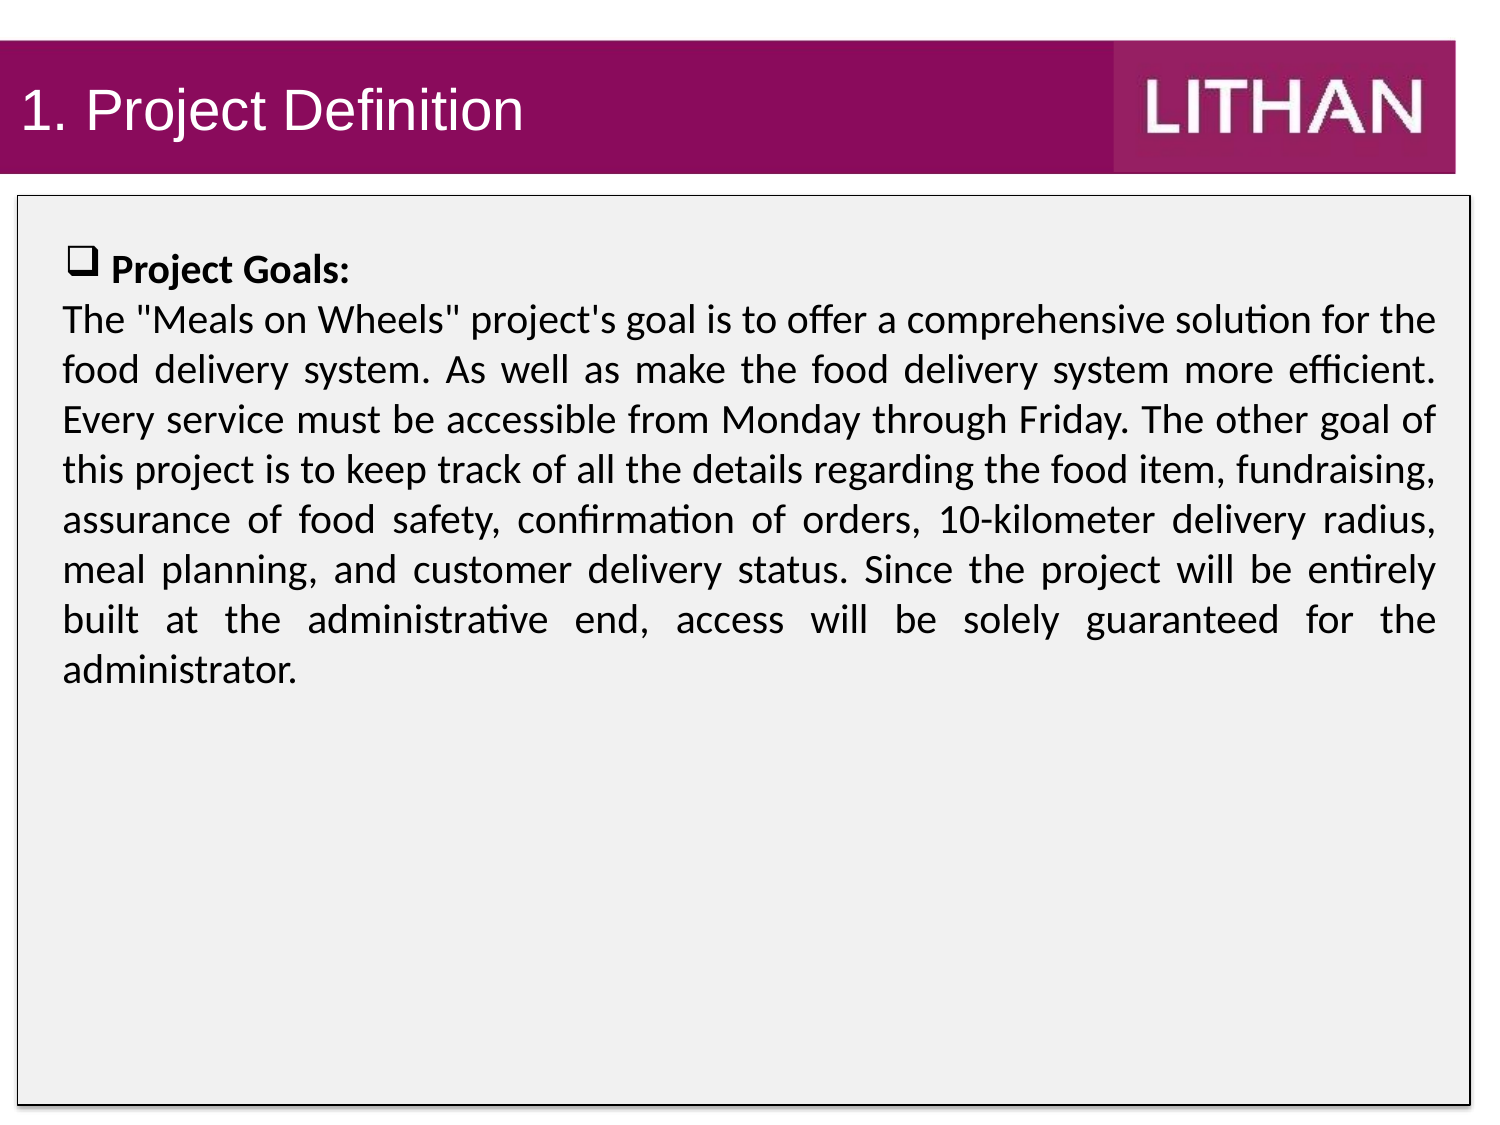

# 1. Project Definition

Project Goals:
The "Meals on Wheels" project's goal is to offer a comprehensive solution for the food delivery system. As well as make the food delivery system more efficient. Every service must be accessible from Monday through Friday. The other goal of this project is to keep track of all the details regarding the food item, fundraising, assurance of food safety, confirmation of orders, 10-kilometer delivery radius, meal planning, and customer delivery status. Since the project will be entirely built at the administrative end, access will be solely guaranteed for the administrator.